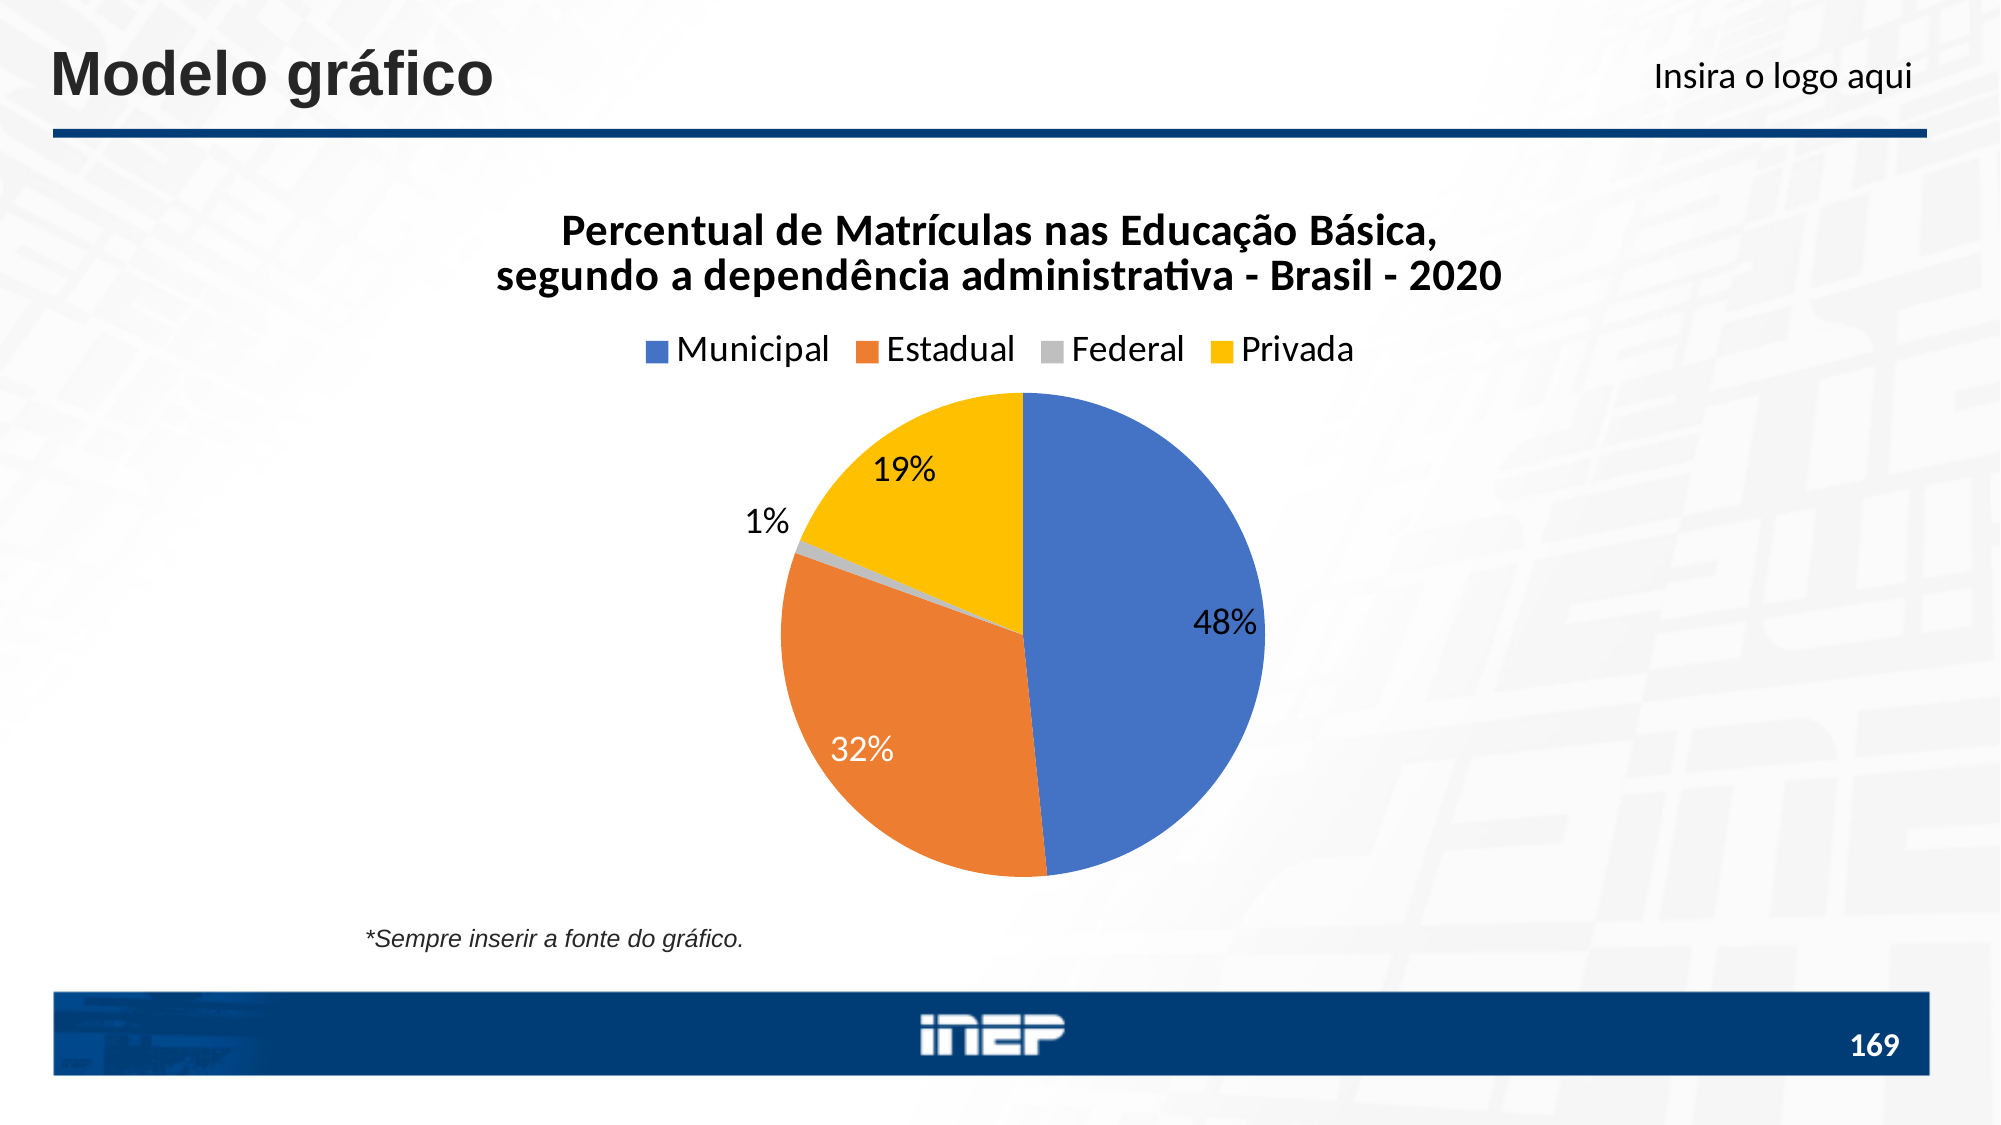

Modelo gráfico
Insira o logo aqui

### Chart:

| Category | Percentual de Matrículas nas Educação Básica, segundo a dependência administrativa - Brasil - 2020 |
|---|---|
| Municipal | 48.4 |
| Estadual | 32.1 |
| Federal | 0.9 |
| Privada | 18.6 |
*Sempre inserir a fonte do gráfico.
169